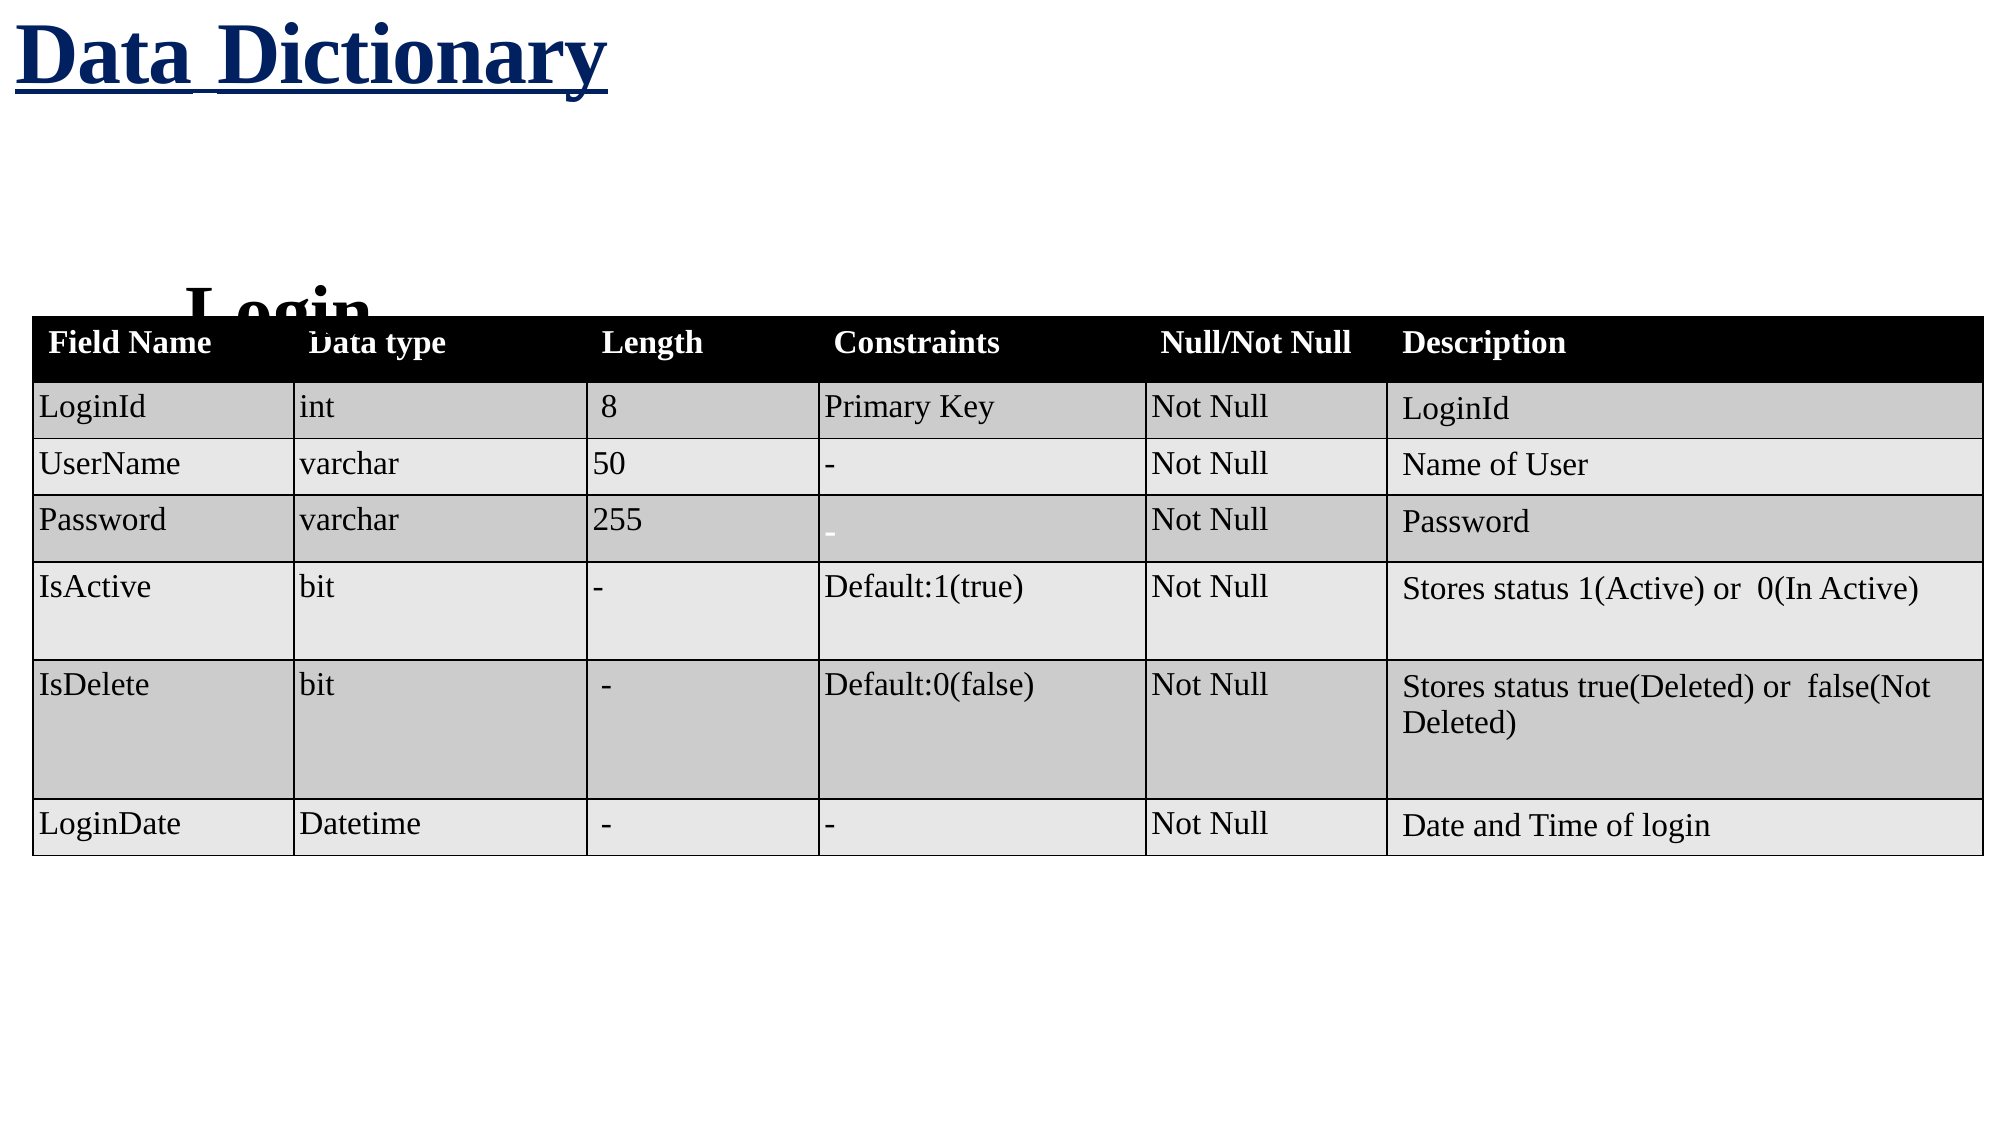

# Data Dictionary
								Login
| Field Name | Data type | Length | Constraints | Null/Not Null | Description |
| --- | --- | --- | --- | --- | --- |
| LoginId | int | 8 | Primary Key | Not Null | LoginId |
| UserName | varchar | 50 | - | Not Null | Name of User |
| Password | varchar | 255 | - | Not Null | Password |
| IsActive | bit | - | Default:1(true) | Not Null | Stores status 1(Active) or 0(In Active) |
| IsDelete | bit | - | Default:0(false) | Not Null | Stores status true(Deleted) or false(Not Deleted) |
| LoginDate | Datetime | - | - | Not Null | Date and Time of login |